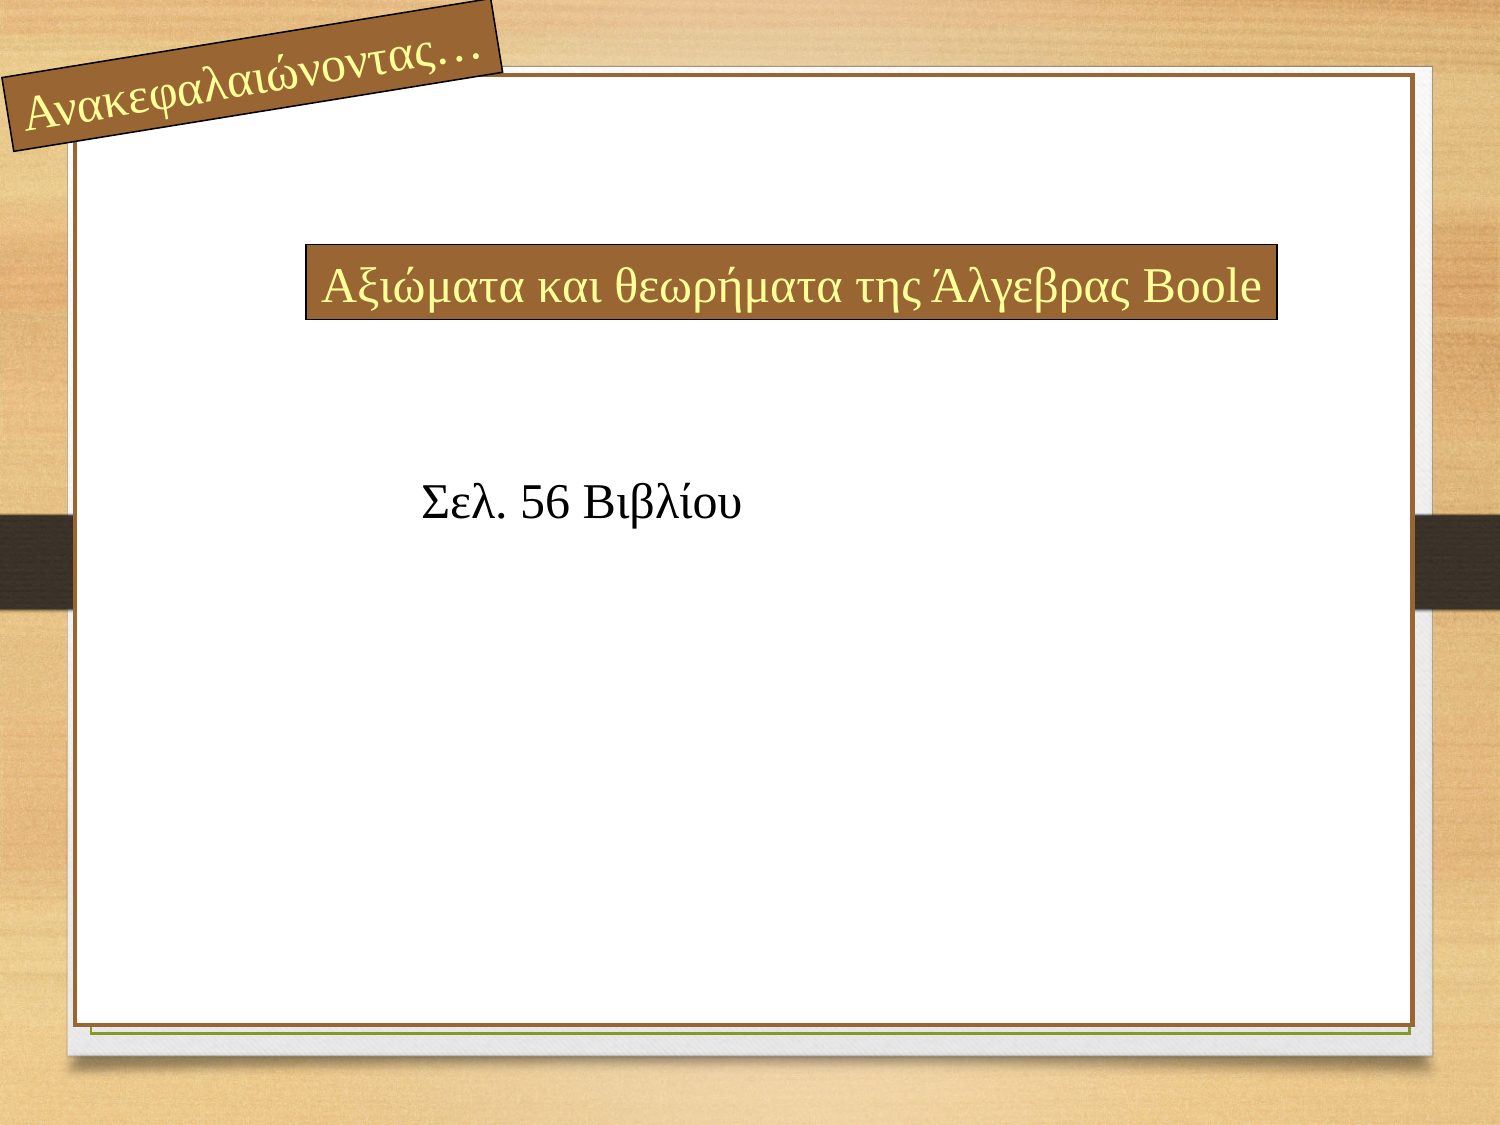

Ανακεφαλαιώνοντας…
Aξιώματα και θεωρήματα της Άλγεβρας Boole
Σελ. 56 Βιβλίου